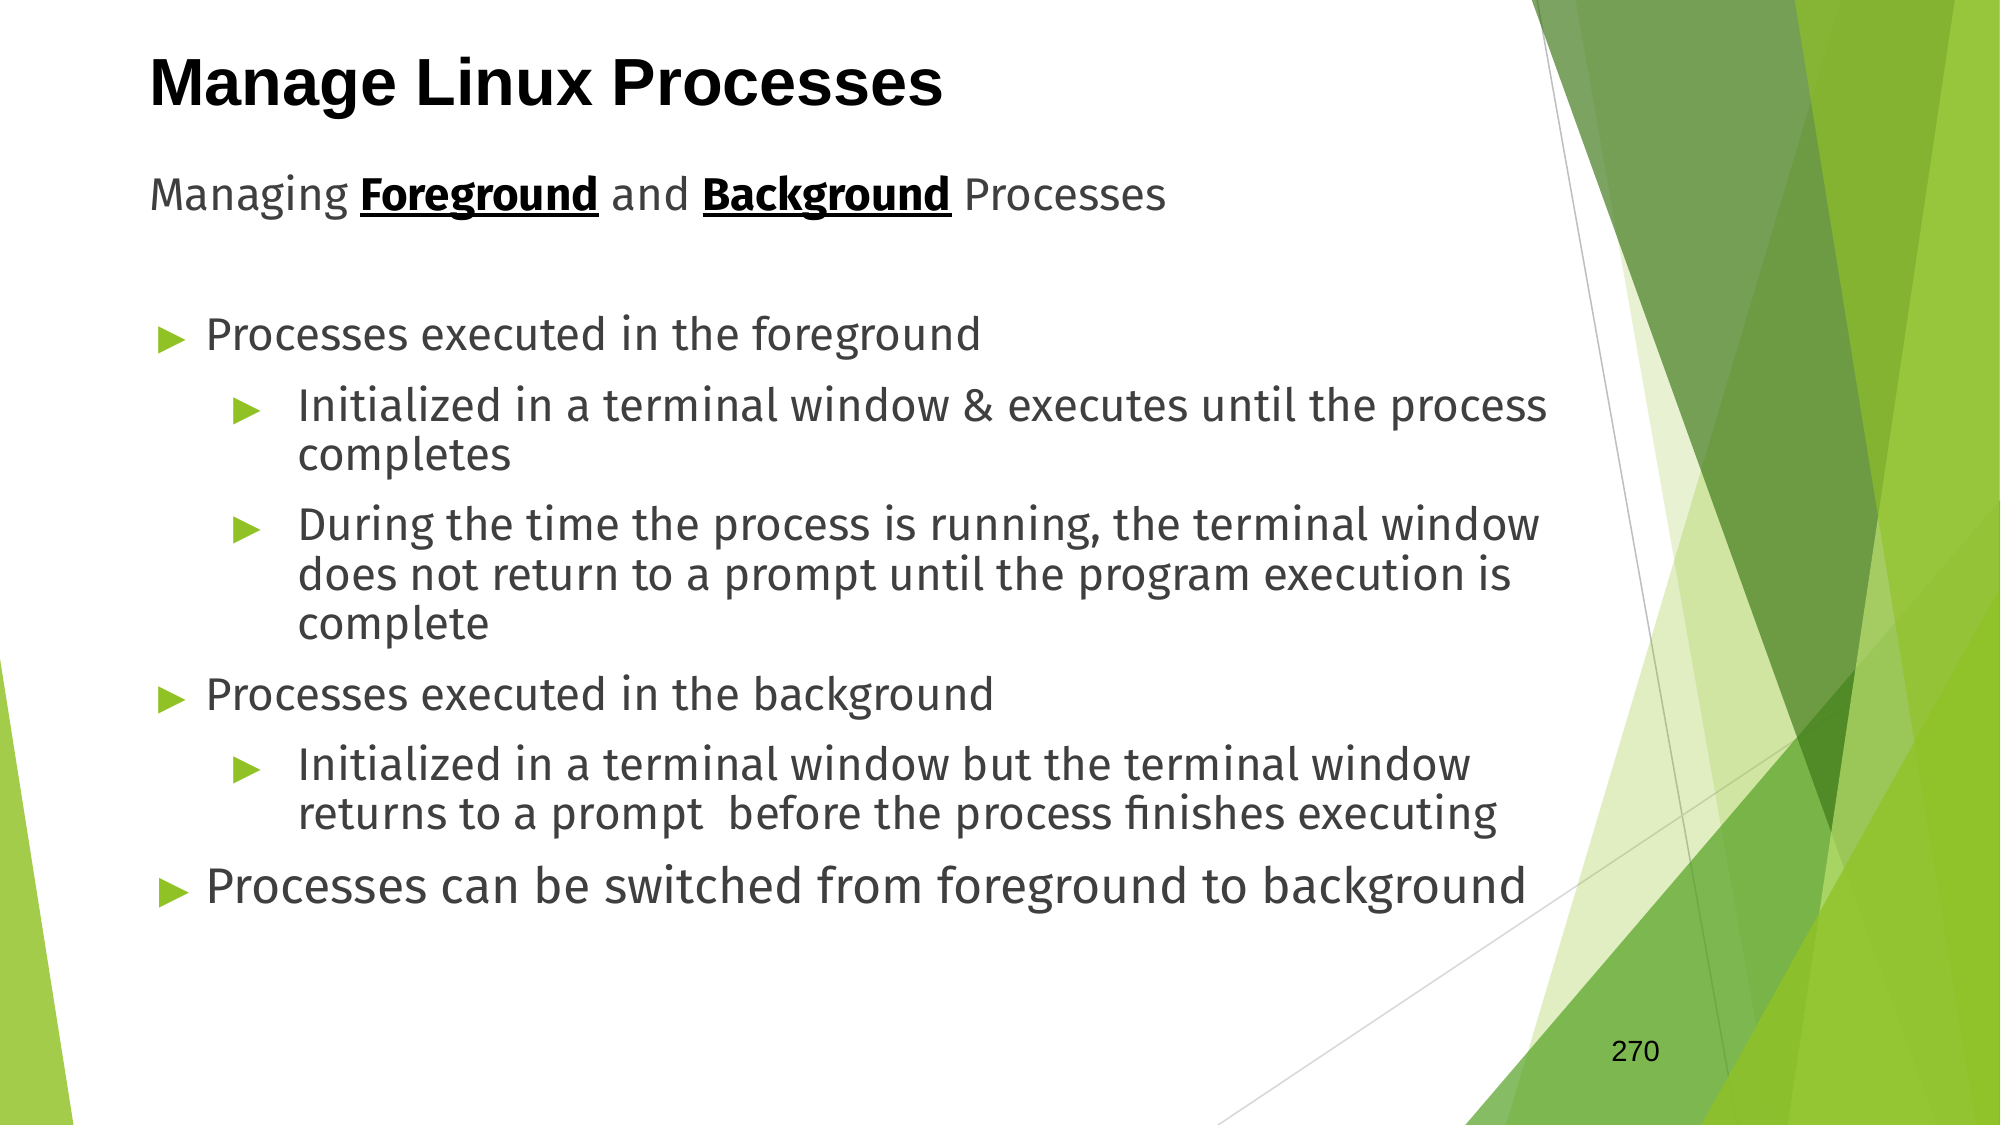

Manage Linux Processes
Managing Foreground and Background Processes

Processes executed in the foreground
Initialized in a terminal window & executes until the process completes
During the time the process is running, the terminal window does not return to a prompt until the program execution is complete
Processes executed in the background
Initialized in a terminal window but the terminal window returns to a prompt  before the process finishes executing
Processes can be switched from foreground to background

270